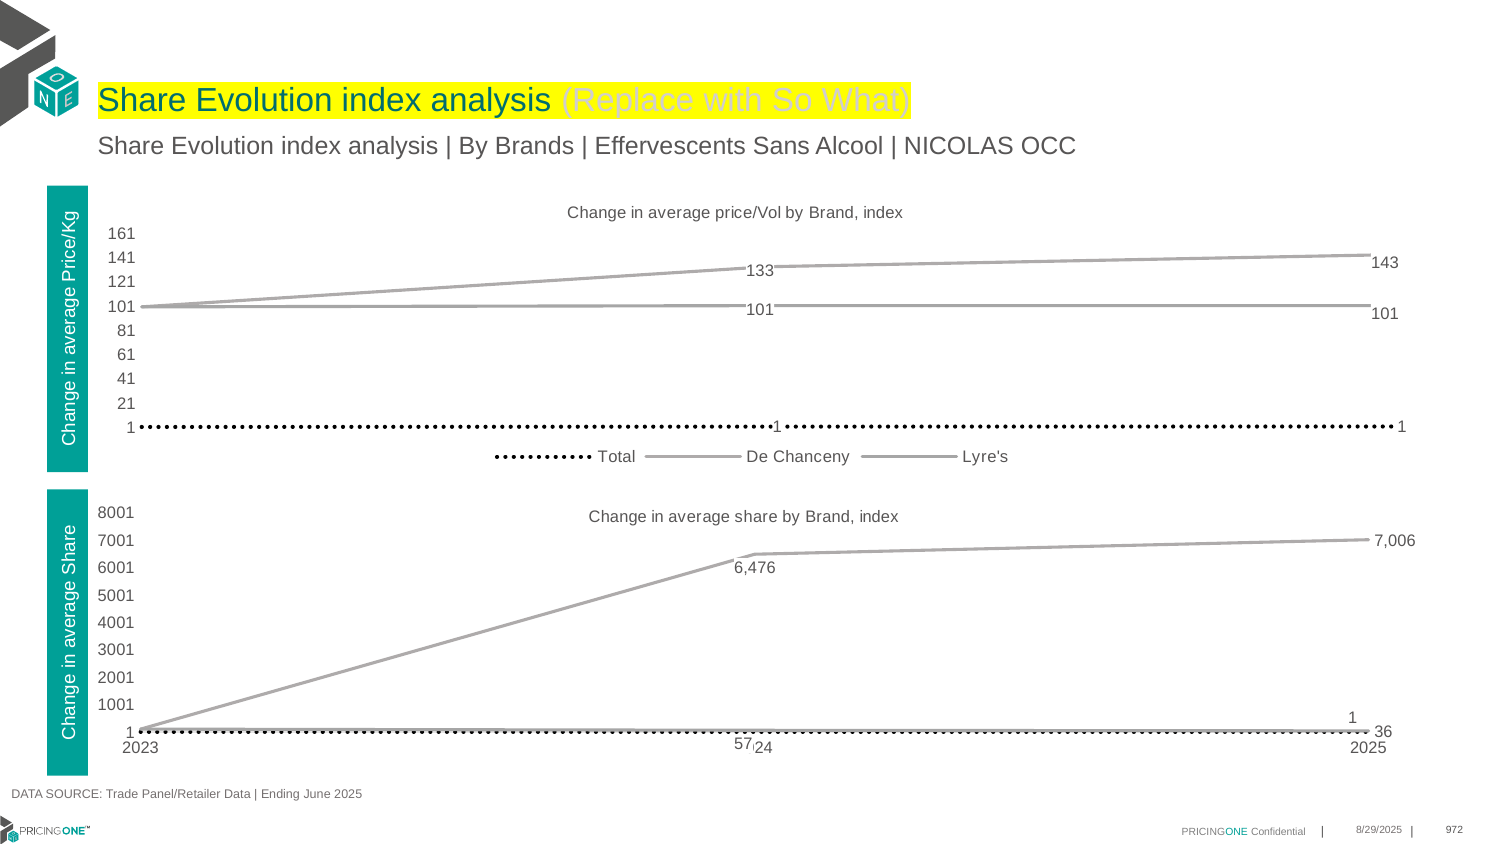

# Share Evolution index analysis (Replace with So What)
Share Evolution index analysis | By Brands | Effervescents Sans Alcool | NICOLAS OCC

### Chart: Change in average price/Vol by Brand, index

| Category | Total | De Chanceny | Lyre's |
|---|---|---|---|
| 2023 | 1.0 | 100.0 | 100.0 |
| 2024 | 1.294031909632753 | 133.0 | 101.0 |
| 2025 | 1.4196793420264961 | 143.0 | 101.0 |
Change in average Price/Kg

### Chart: Change in average share by Brand, index

| Category | Total | De Chanceny | Lyre's |
|---|---|---|---|
| 2023 | 1.0 | 100.0 | 100.0 |
| 2024 | 1.0 | 6476.0 | 57.0 |
| 2025 | 1.0 | 7006.0 | 36.0 |
Change in average Share
DATA SOURCE: Trade Panel/Retailer Data | Ending June 2025

8/29/2025
972